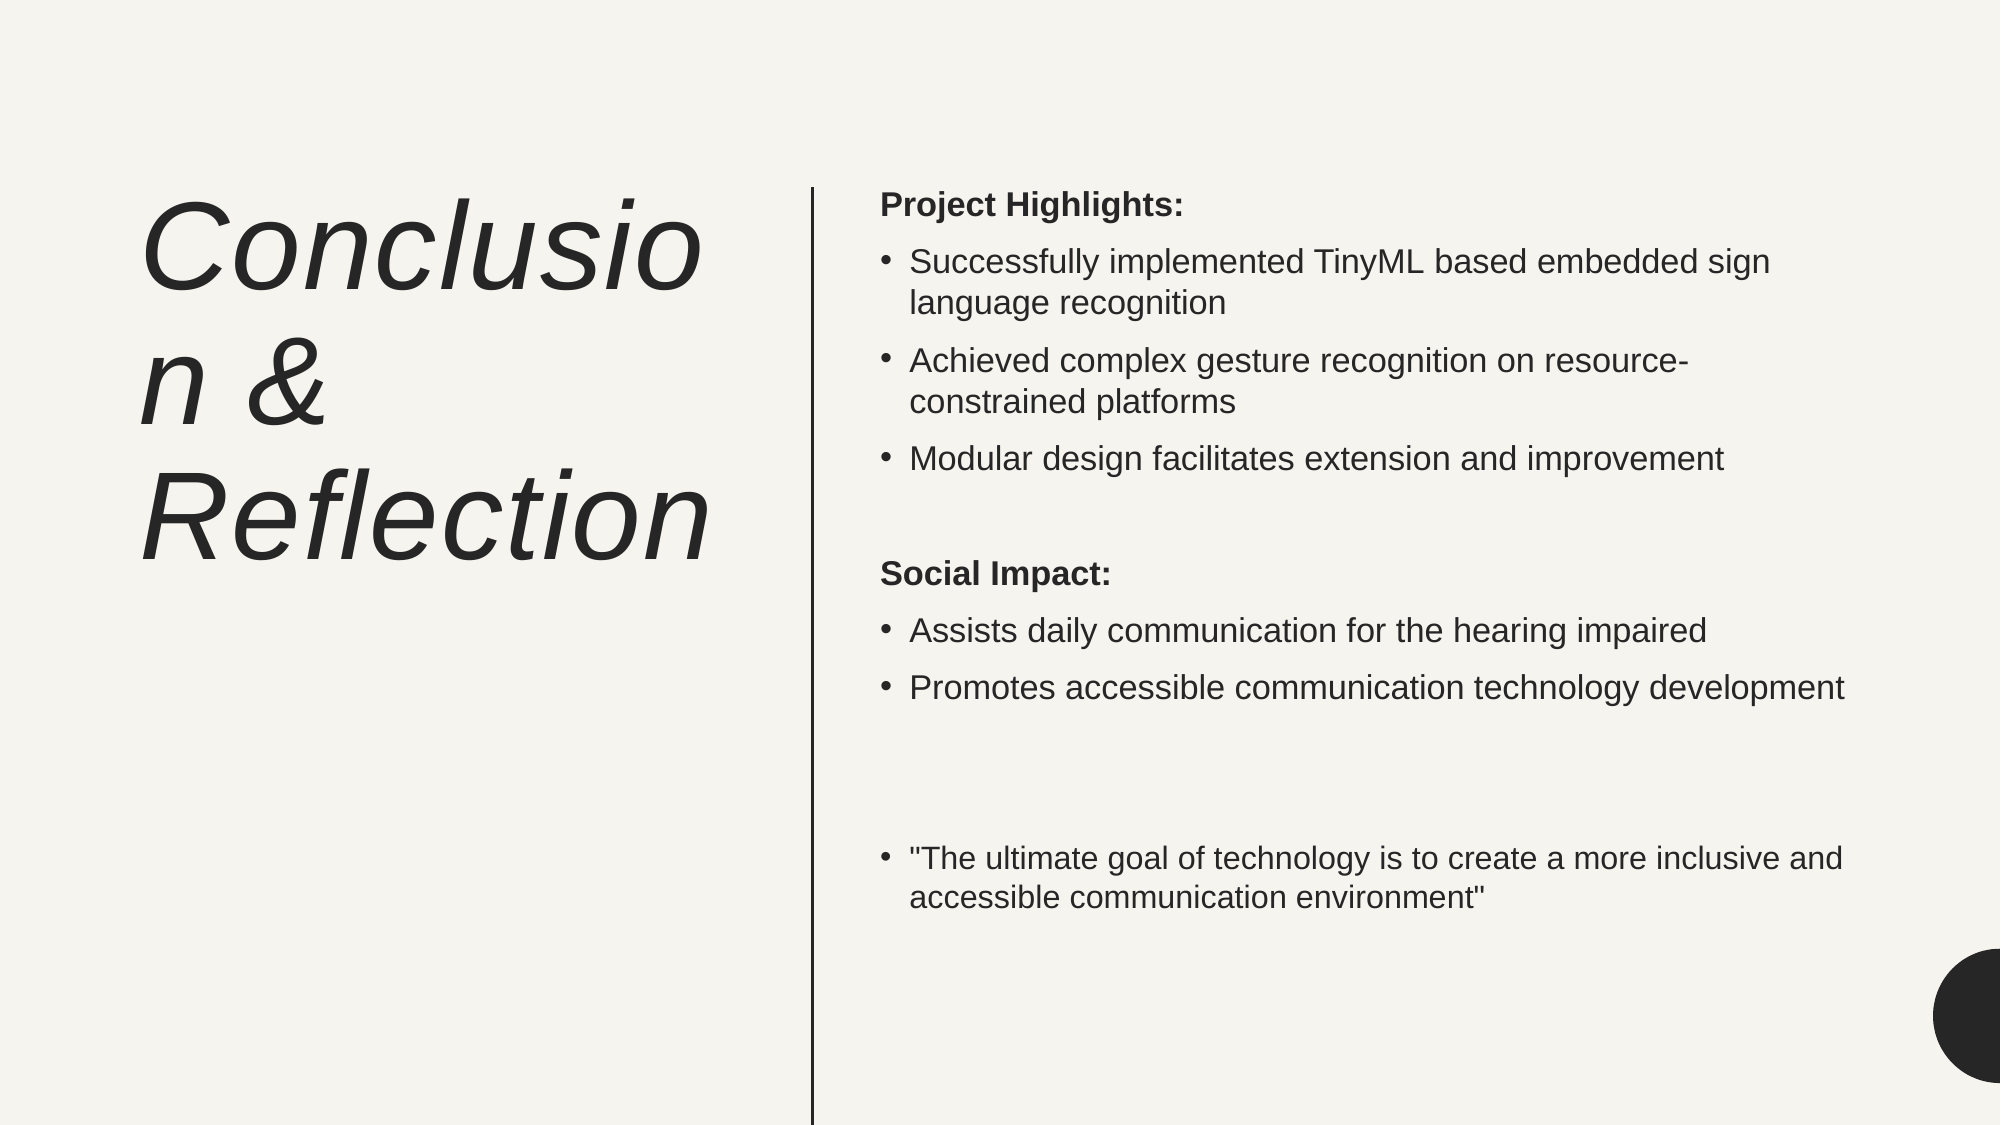

# Conclusion & Reflection
Project Highlights:
Successfully implemented TinyML based embedded sign language recognition
Achieved complex gesture recognition on resource-constrained platforms
Modular design facilitates extension and improvement

Social Impact:
Assists daily communication for the hearing impaired
Promotes accessible communication technology development

"The ultimate goal of technology is to create a more inclusive and accessible communication environment"